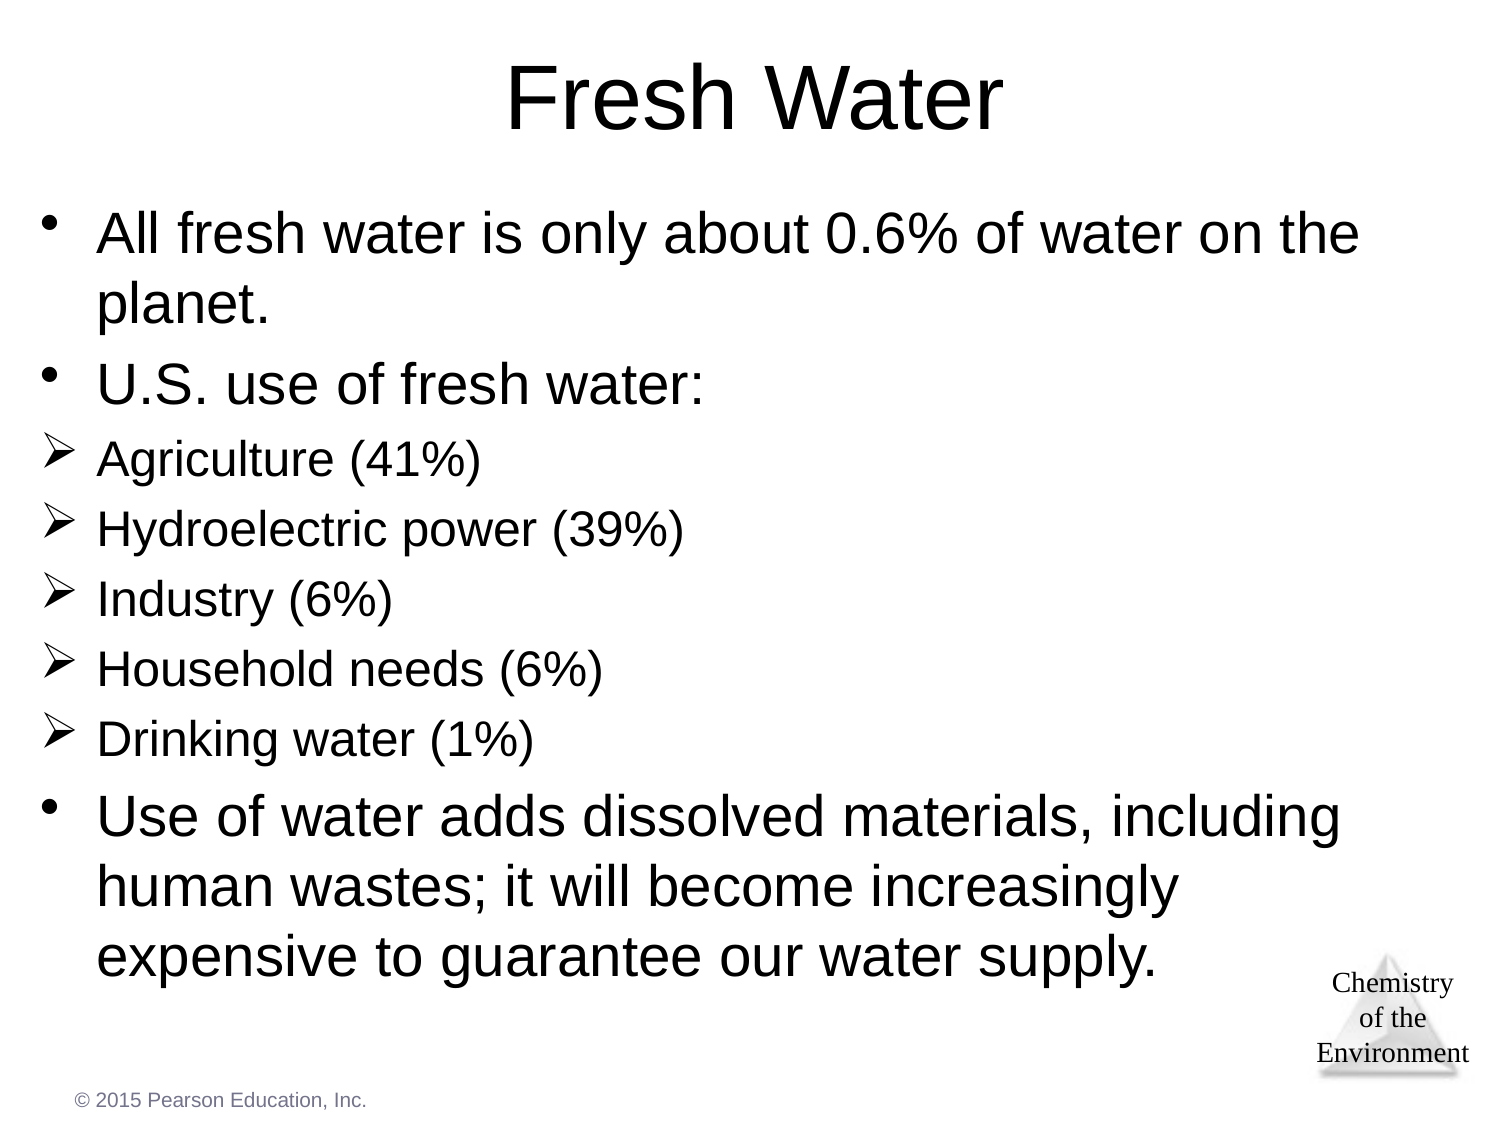

# Fresh Water
All fresh water is only about 0.6% of water on the planet.
U.S. use of fresh water:
Agriculture (41%)
Hydroelectric power (39%)
Industry (6%)
Household needs (6%)
Drinking water (1%)
Use of water adds dissolved materials, including human wastes; it will become increasingly expensive to guarantee our water supply.